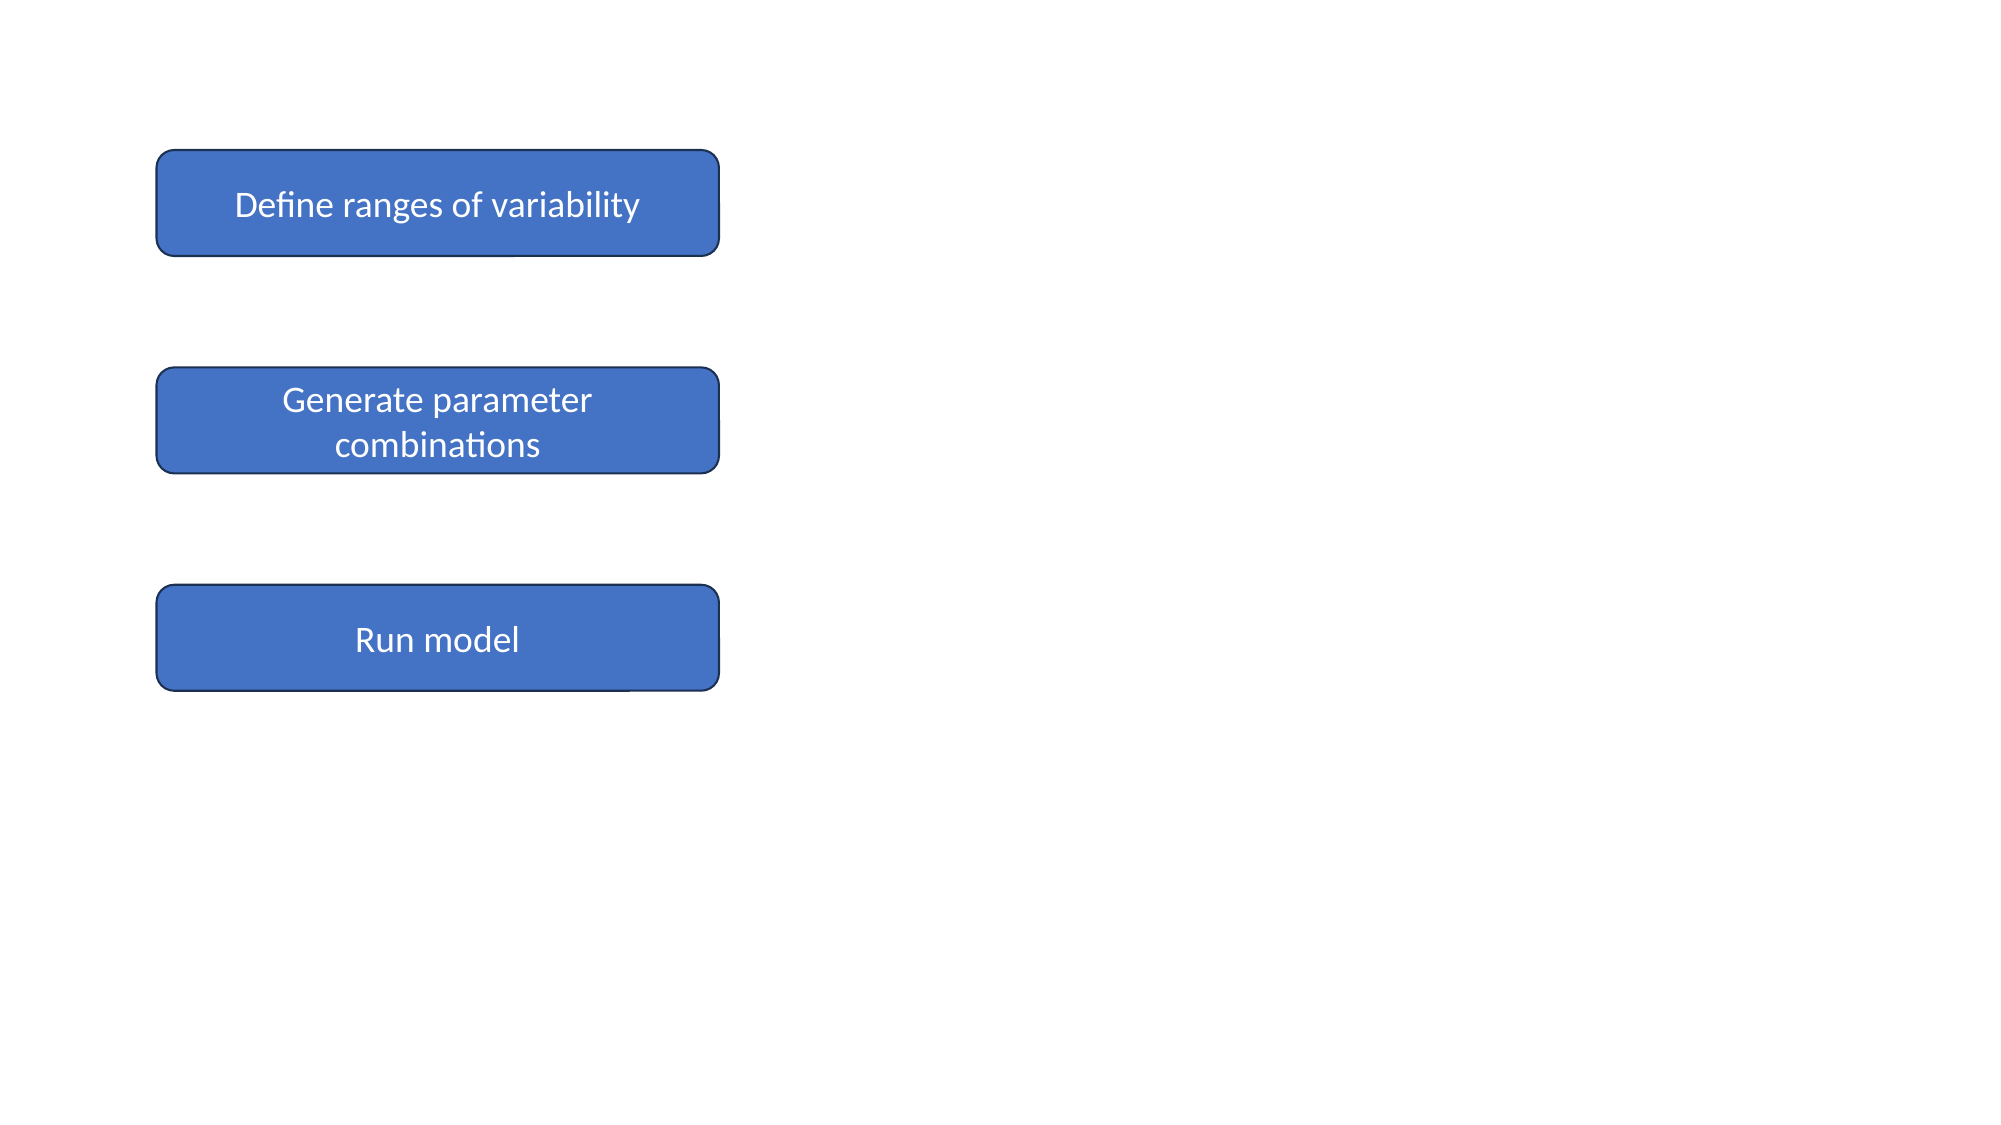

Define ranges of variability
Generate parameter combinations
Run model